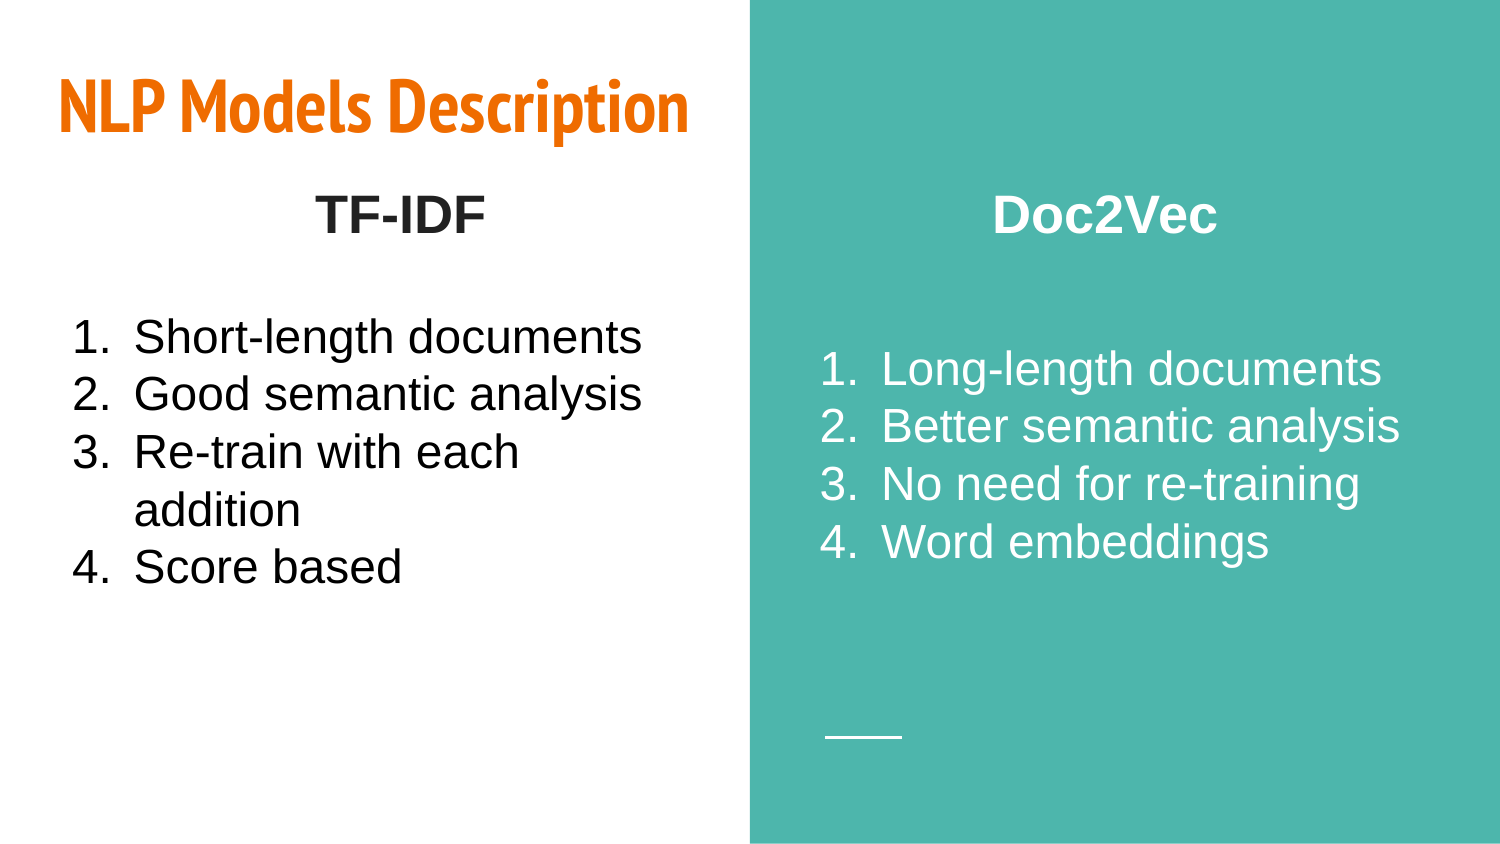

# NLP Models Description
Short-length documents
Good semantic analysis
Re-train with each addition
Score based

TF-IDF
Doc2Vec
Long-length documents
Better semantic analysis
No need for re-training
Word embeddings